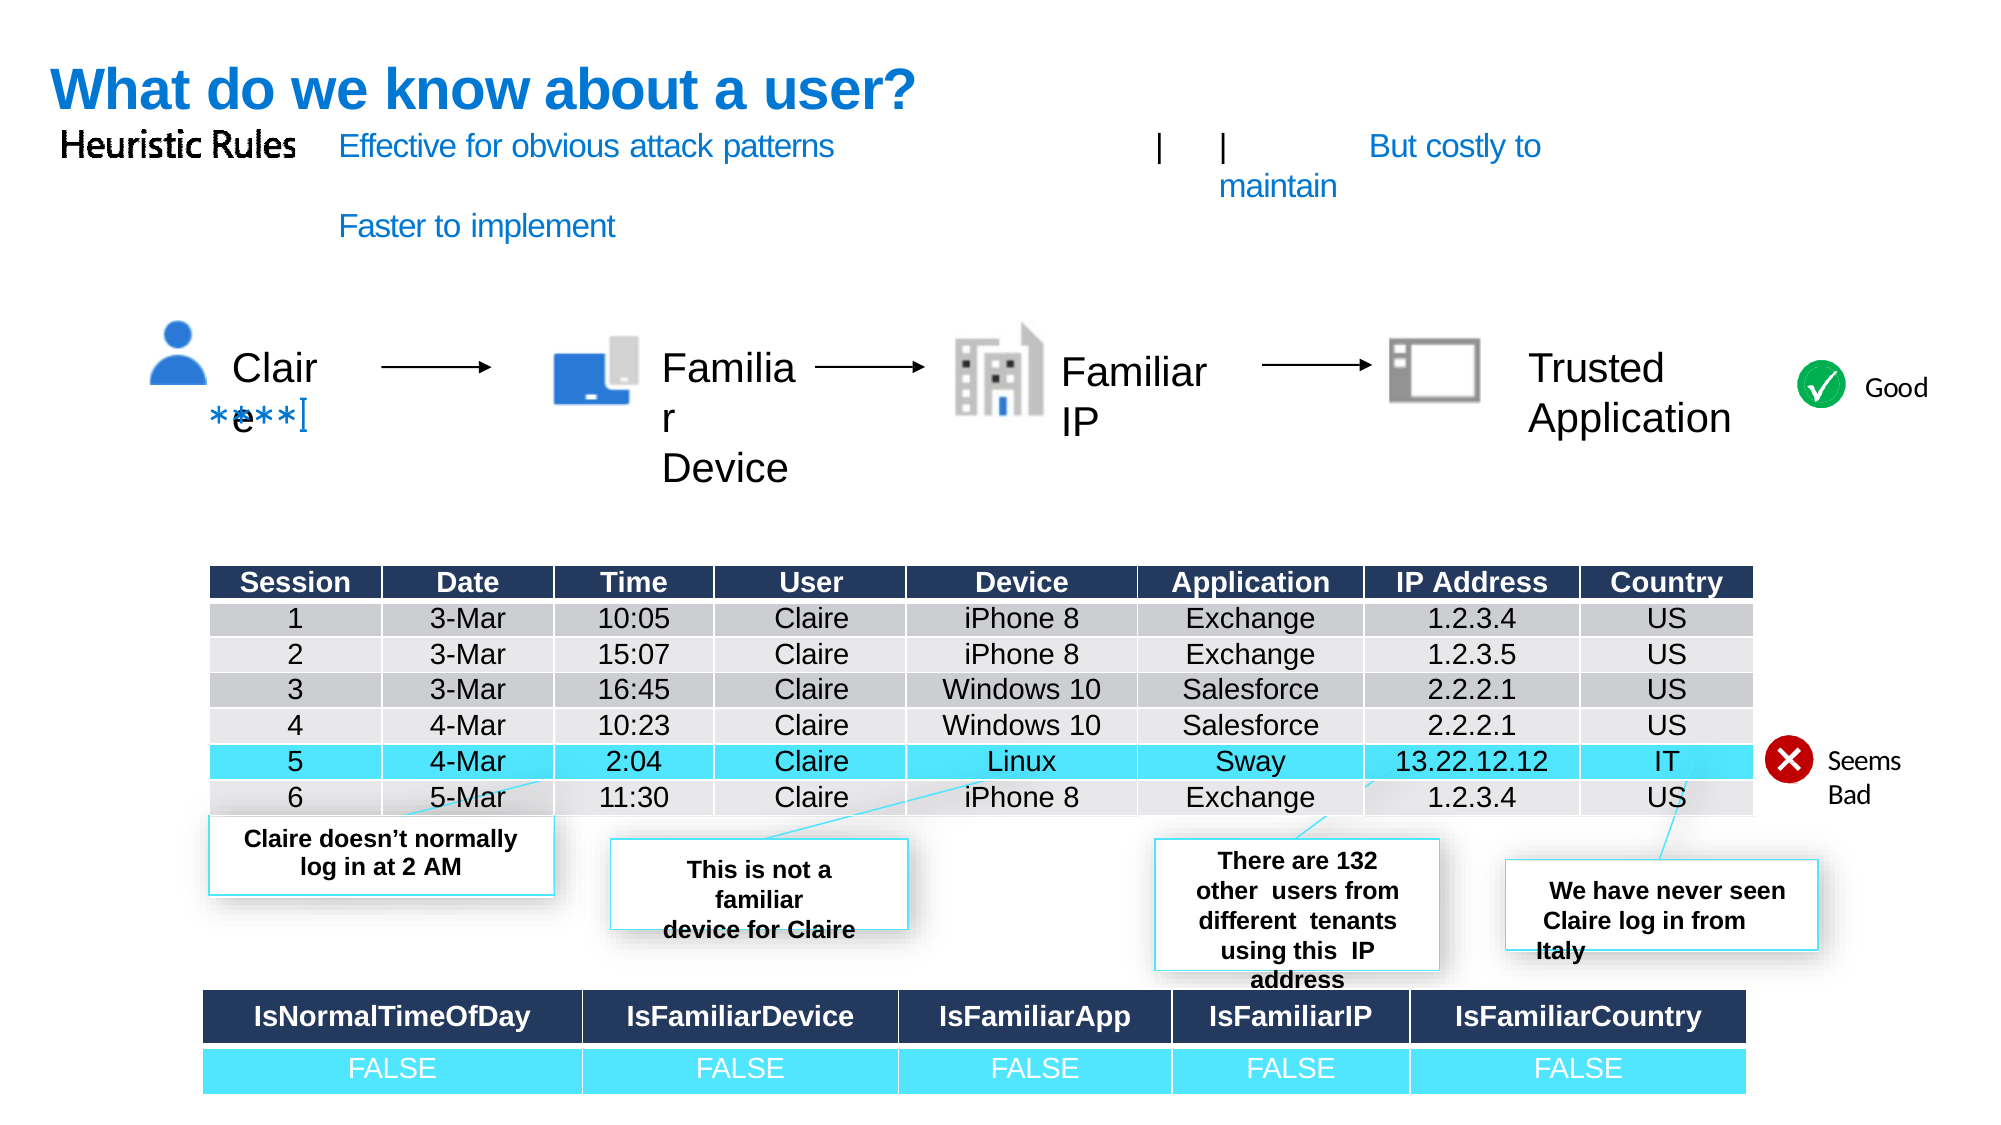

# What do we know about a user?
Effective for obvious attack patterns	|	Faster to implement
|	But costly to maintain

Claire
Familiar  Device
Trusted  Application
Familiar IP

Good

| Session | Date | Time | User | Device | Application | IP Address | Country |
| --- | --- | --- | --- | --- | --- | --- | --- |
| 1 | 3-Mar | 10:05 | Claire | iPhone 8 | Exchange | 1.2.3.4 | US |
| 2 | 3-Mar | 15:07 | Claire | iPhone 8 | Exchange | 1.2.3.5 | US |
| 3 | 3-Mar | 16:45 | Claire | Windows 10 | Salesforce | 2.2.2.1 | US |
| 4 | 4-Mar | 10:23 | Claire | Windows 10 | Salesforce | 2.2.2.1 | US |
| 5 | 4-Mar | 2:04 | Claire | Linux | Sway | 13.22.12.12 | IT |
| 6 | 5-Mar | 11:30 | Claire | iPhone 8 | Exchange | 1.2.3.4 | US |
| Claire doesn’t normally log in at 2 AM |  |  |  |  |  |  |  |

Seems Bad

There are 132 other  users from different  tenants using this  IP address
This is not a familiar
device for Claire

We have never seen  Claire log in from Italy
| IsNormalTimeOfDay | IsFamiliarDevice | IsFamiliarApp | IsFamiliarIP | IsFamiliarCountry |
| --- | --- | --- | --- | --- |
| FALSE | FALSE | FALSE | FALSE | FALSE |